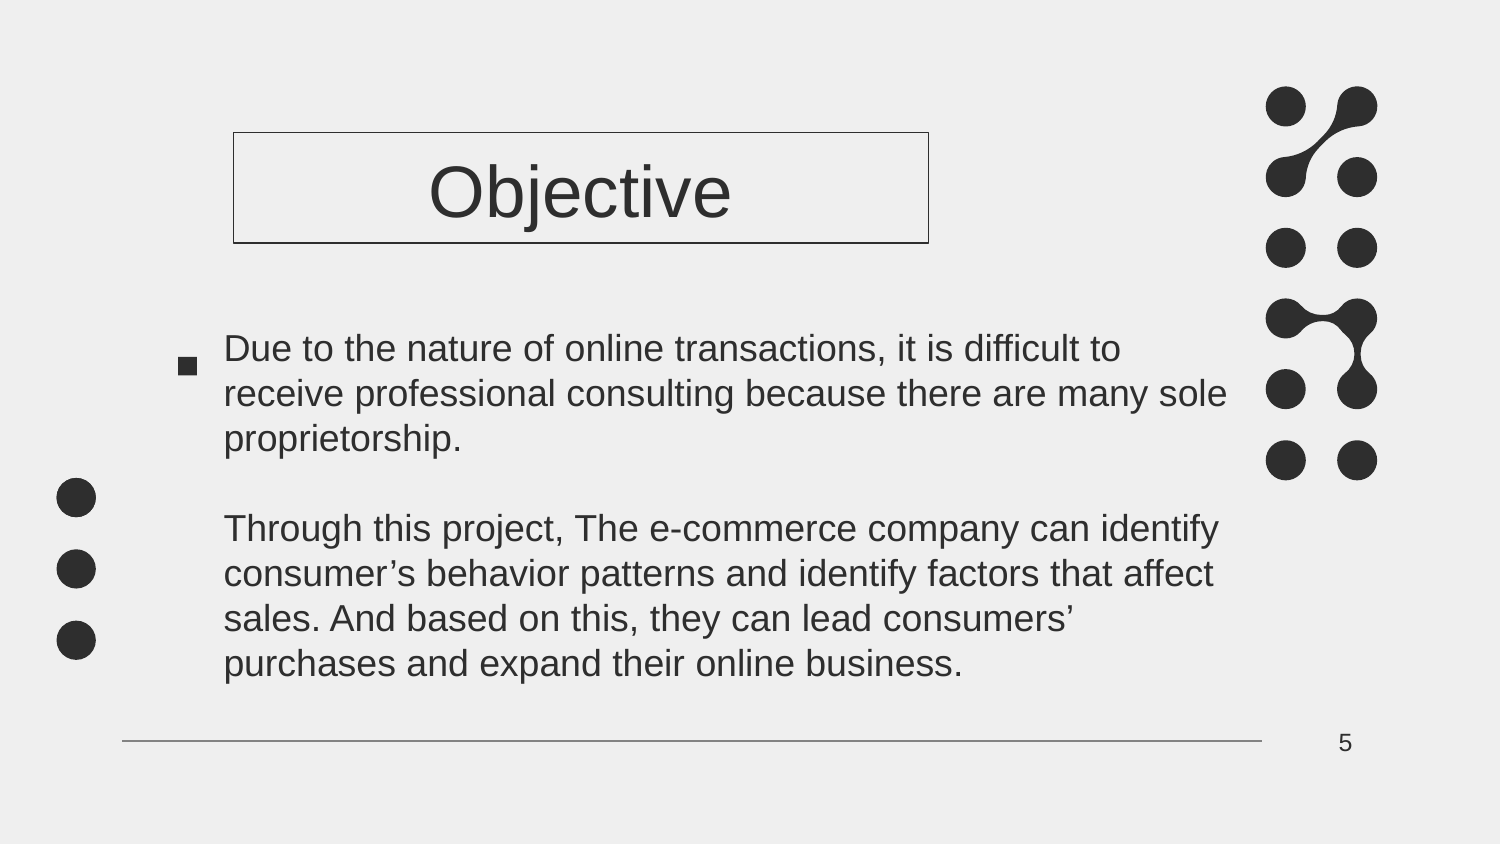

# Objective
Due to the nature of online transactions, it is difficult to receive professional consulting because there are many sole proprietorship.

Through this project, The e-commerce company can identify consumer’s behavior patterns and identify factors that affect sales. And based on this, they can lead consumers’ purchases and expand their online business.

5